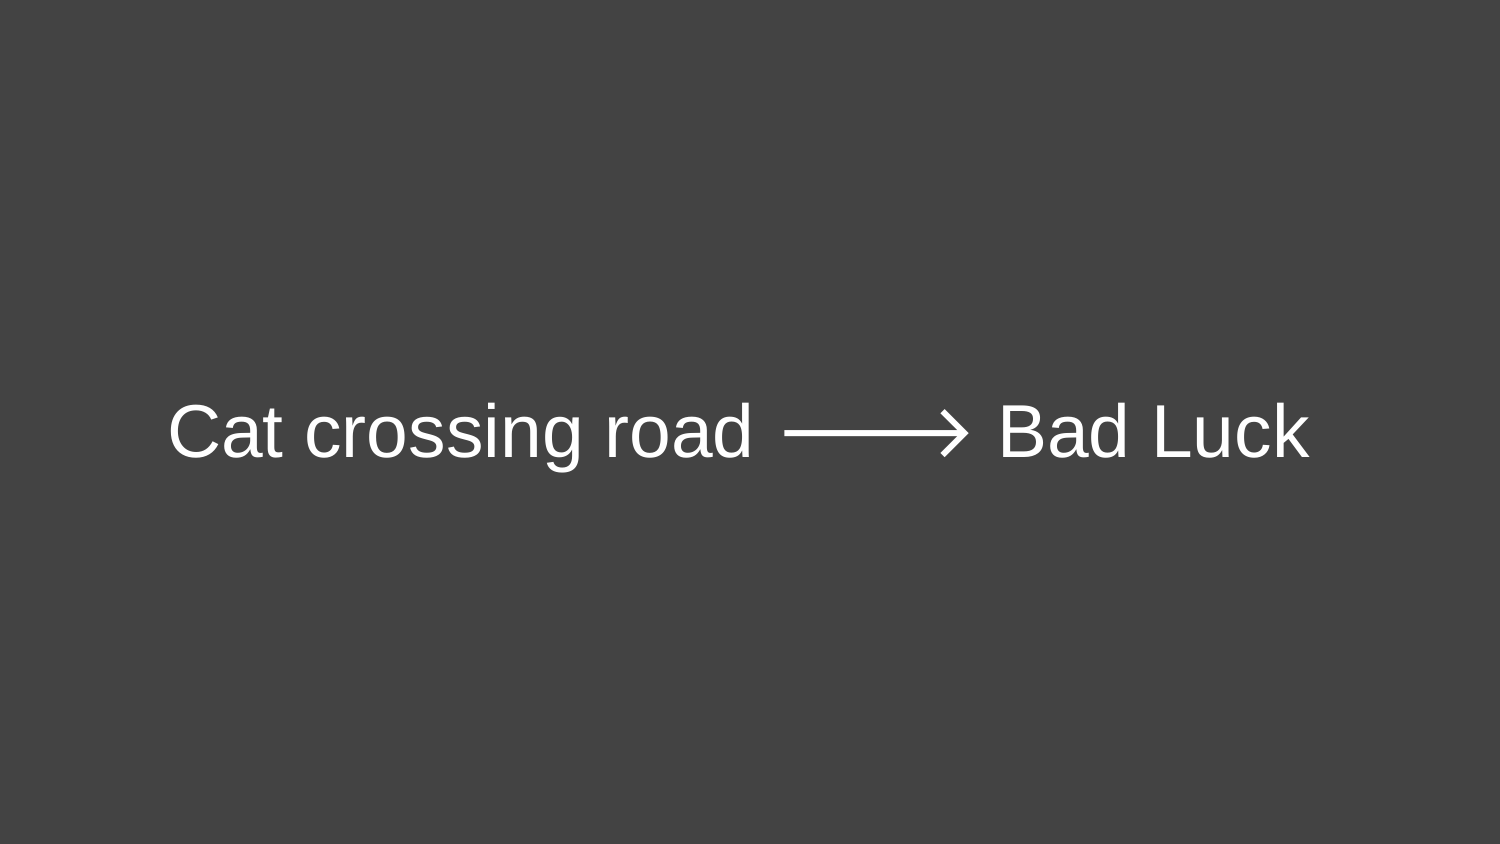

# Cat crossing road 🡒 Bad Luck